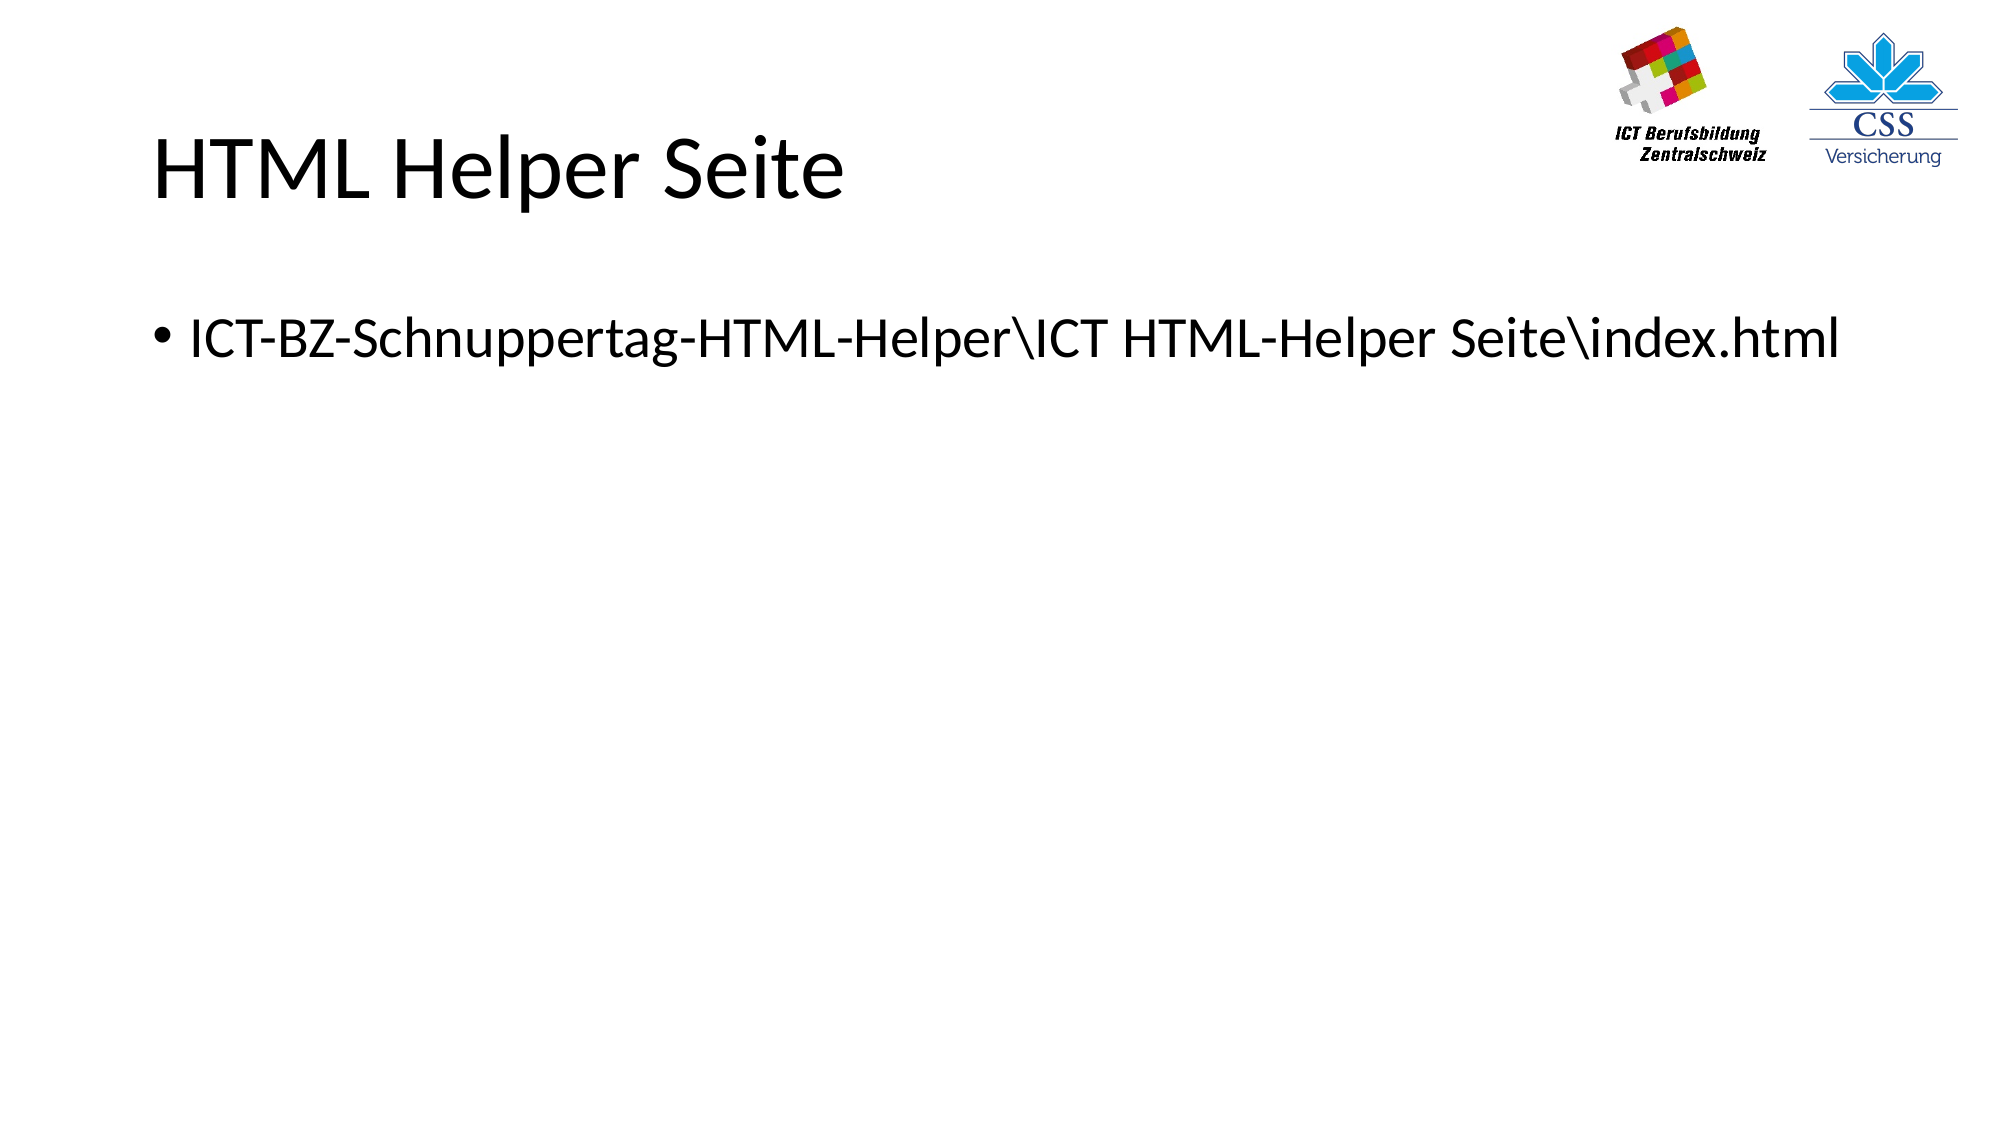

# HTML Helper Seite
ICT-BZ-Schnuppertag-HTML-Helper\ICT HTML-Helper Seite\index.html